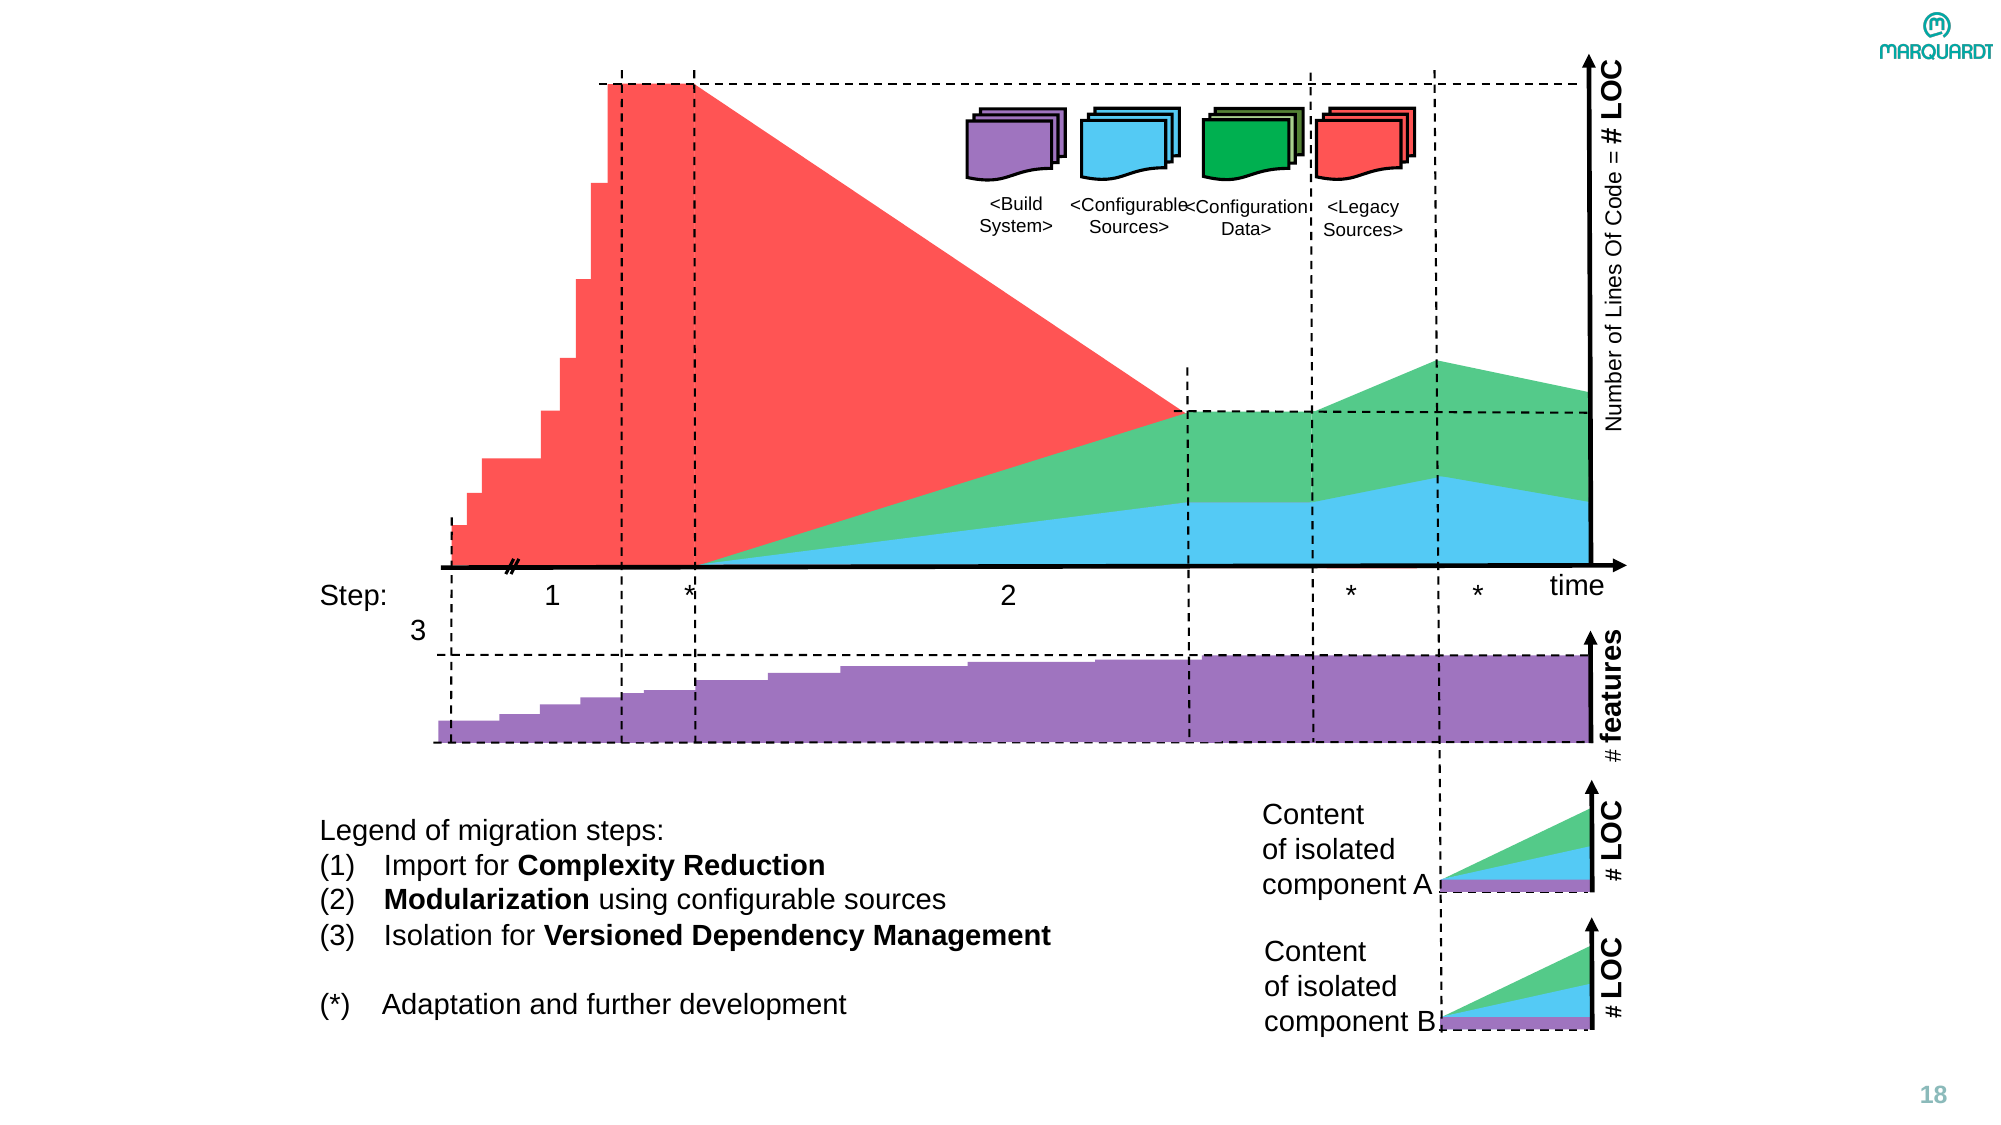

<Build
System>
<Configurable
Sources>
<Configuration
Data>
<Legacy
Sources>
Number of Lines Of Code = # LOC

time
Step:                   1               *                                     2                                        *              *                  3

# features

# LOC

Content
of isolated
component A
Legend of migration steps:
 Import for Complexity Reduction
 Modularization using configurable sources
 Isolation for Versioned Dependency Management

(*)    Adaptation and further development

# LOC

Content
of isolated
component B
18